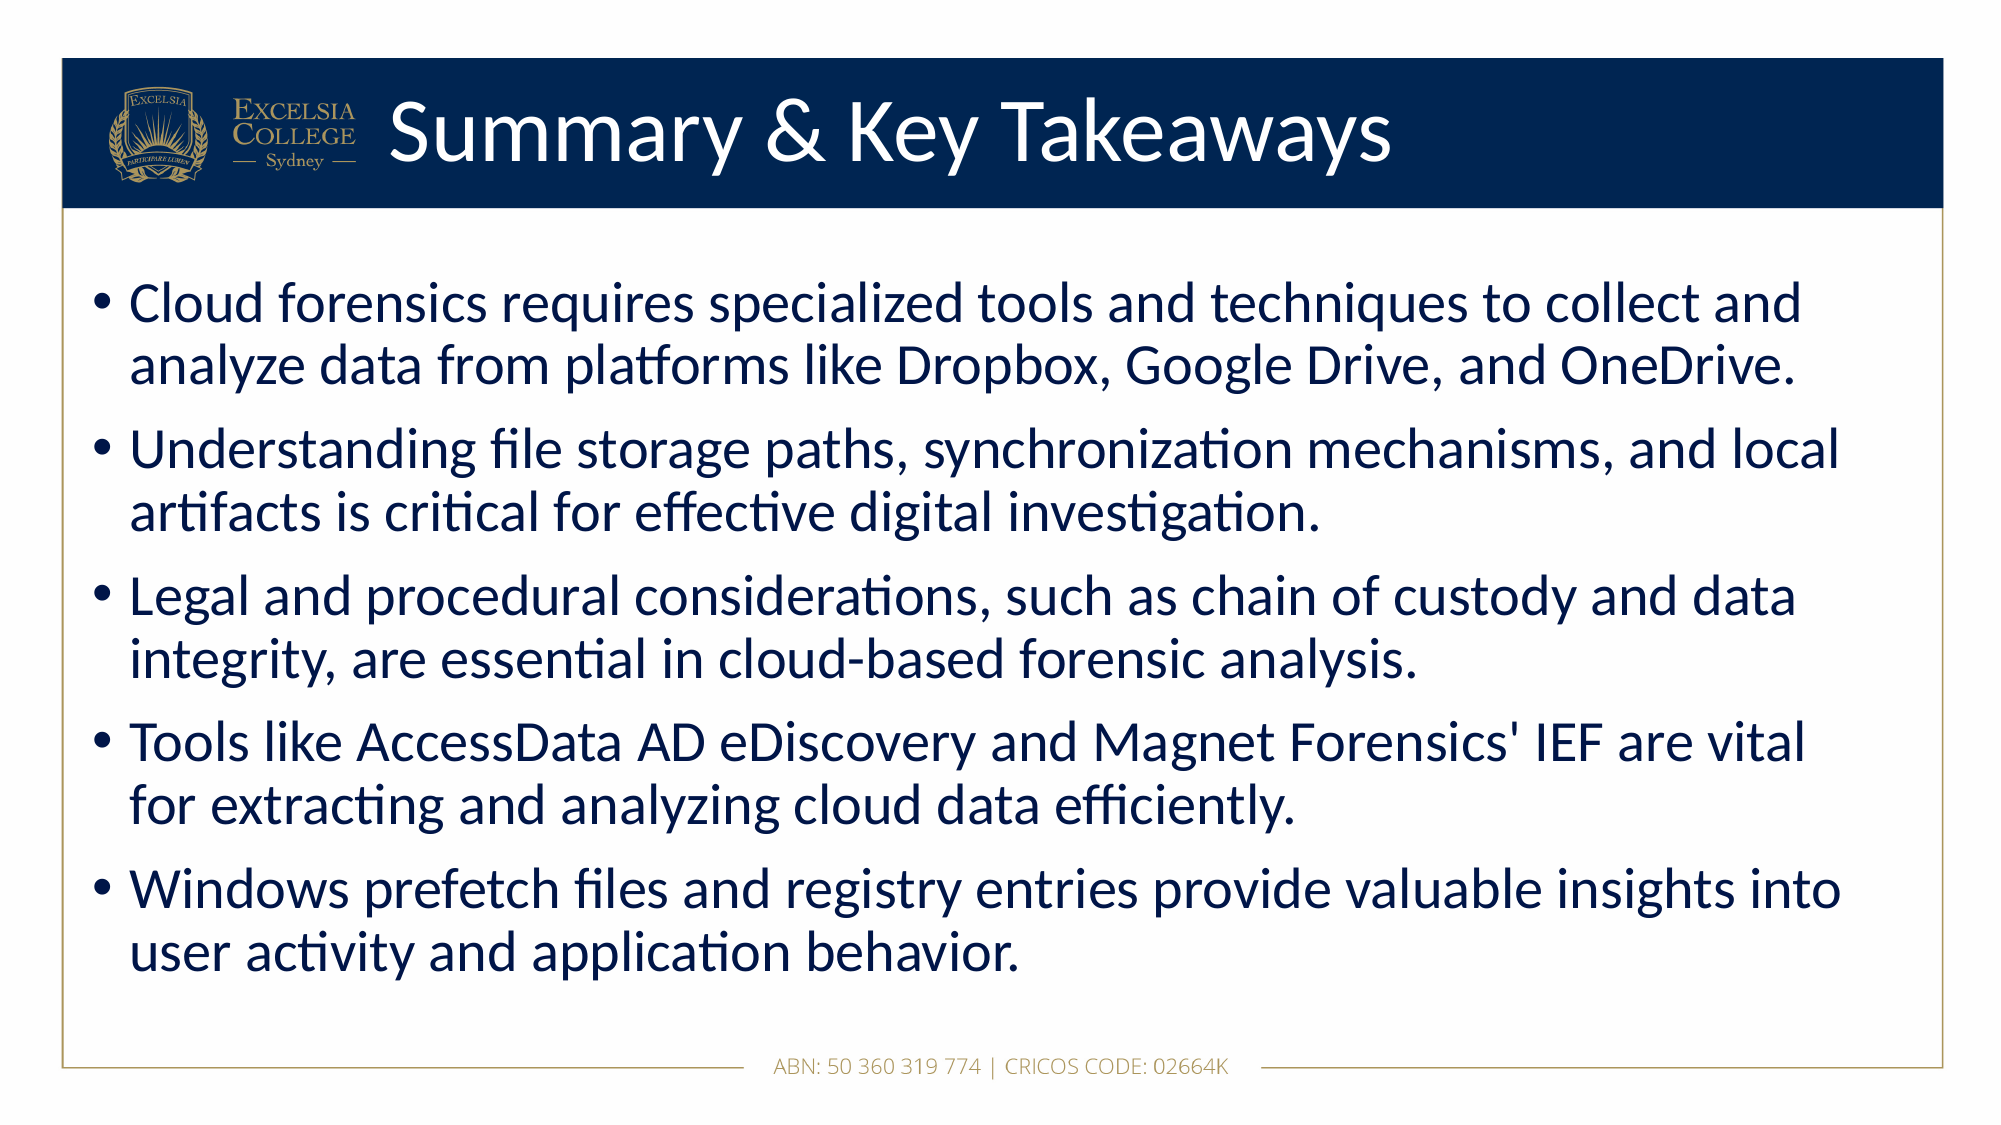

# Summary & Key Takeaways
Cloud forensics requires specialized tools and techniques to collect and analyze data from platforms like Dropbox, Google Drive, and OneDrive.
Understanding file storage paths, synchronization mechanisms, and local artifacts is critical for effective digital investigation.
Legal and procedural considerations, such as chain of custody and data integrity, are essential in cloud-based forensic analysis.
Tools like AccessData AD eDiscovery and Magnet Forensics' IEF are vital for extracting and analyzing cloud data efficiently.
Windows prefetch files and registry entries provide valuable insights into user activity and application behavior.